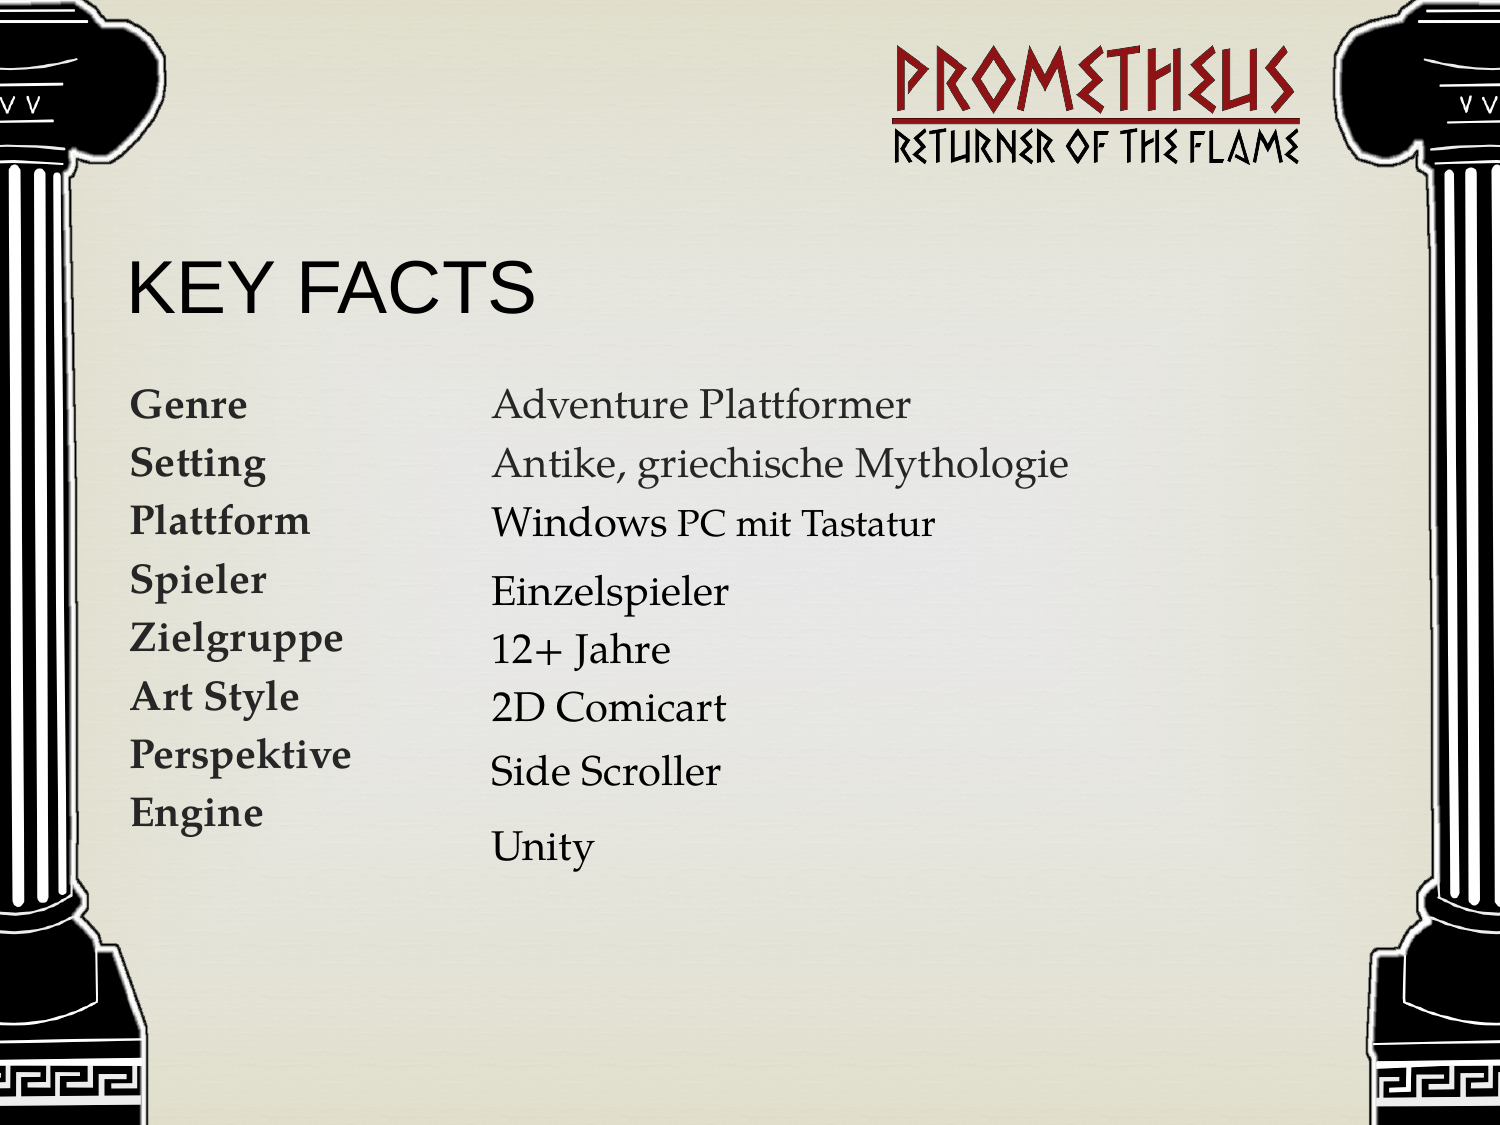

KEY FACTS
Genre
Setting
Plattform
Spieler
Zielgruppe
Art Style
Perspektive
Engine
Adventure Plattformer
Antike, griechische Mythologie

Windows PC mit Tastatur

Einzelspieler
12+ Jahre

2D Comicart

Side Scroller
Unity